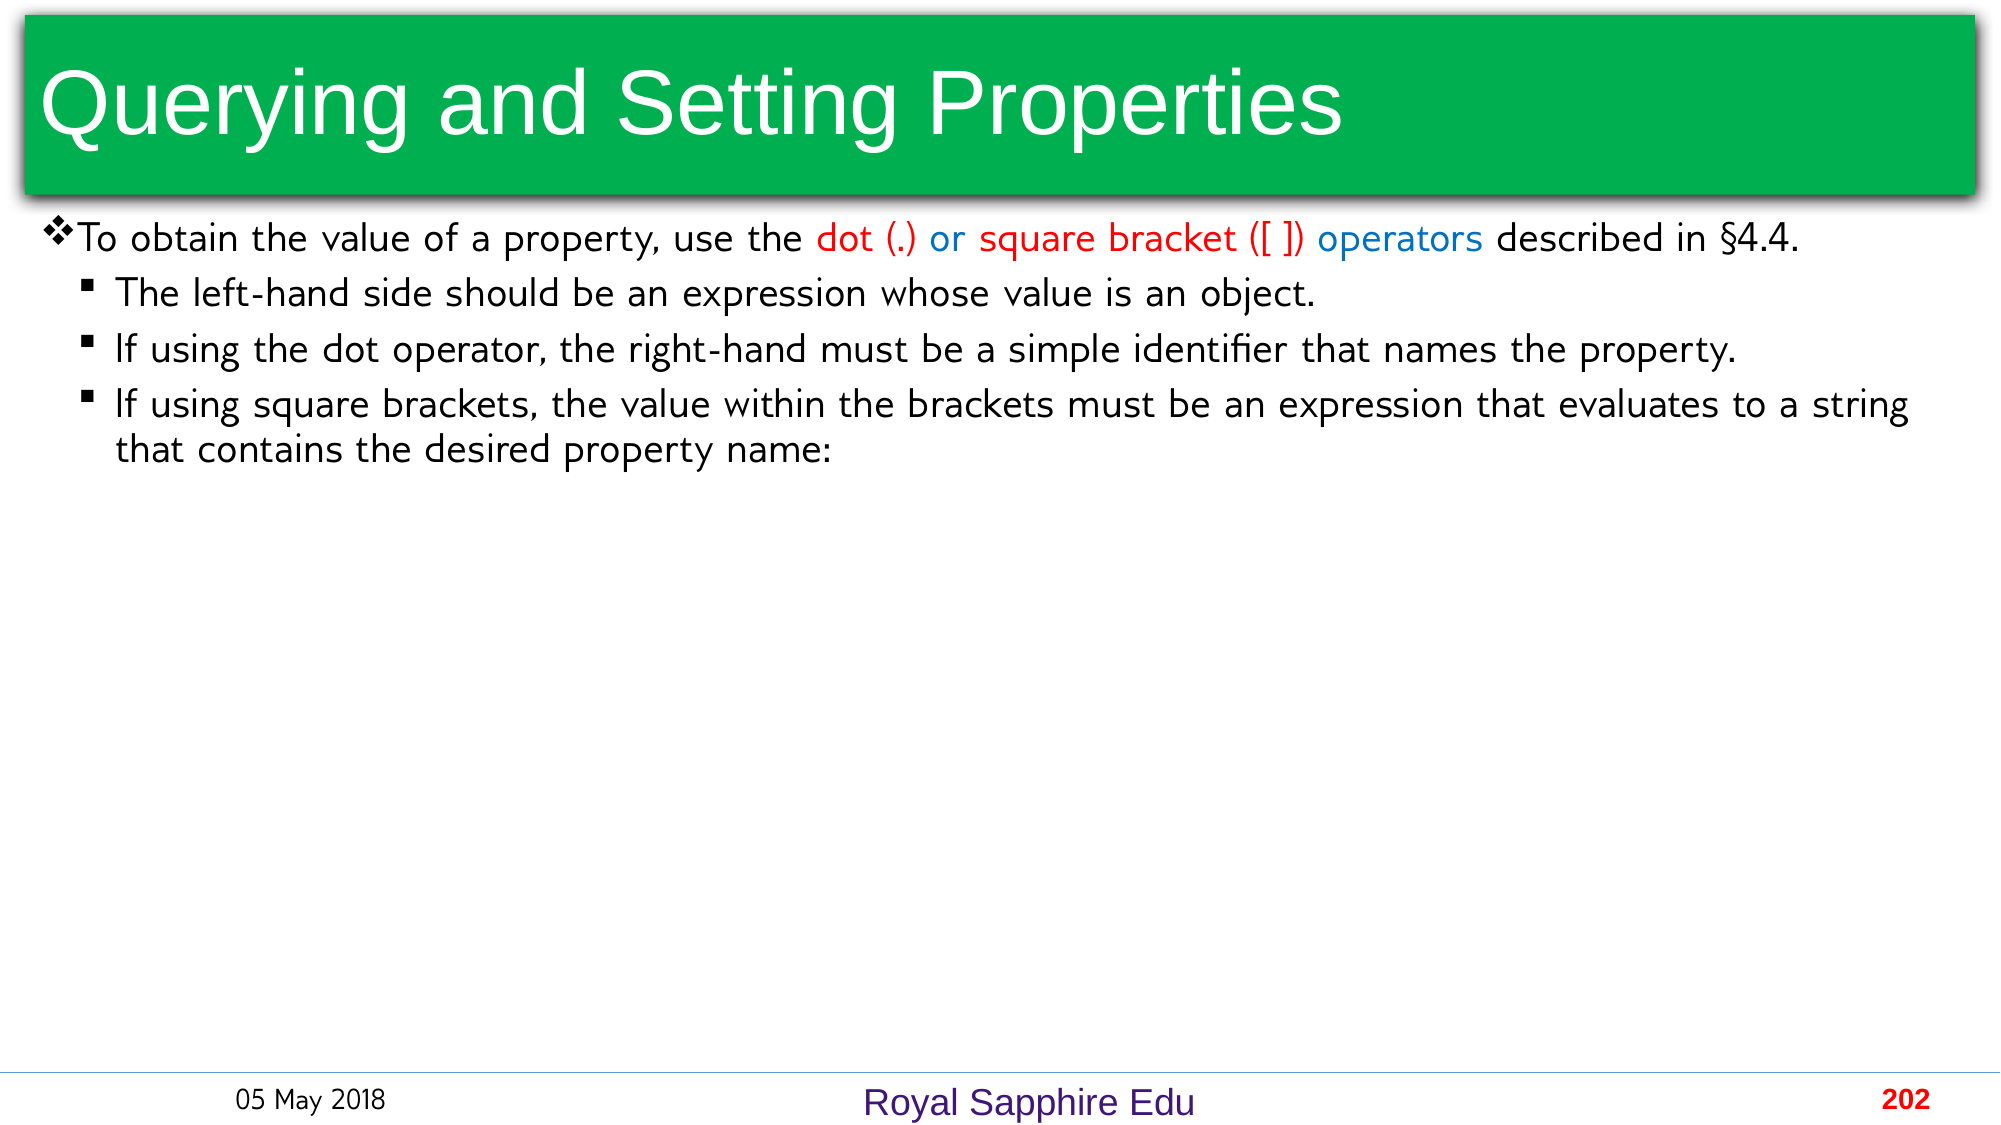

# Querying and Setting Properties
To obtain the value of a property, use the dot (.) or square bracket ([ ]) operators described in §4.4.
The left-hand side should be an expression whose value is an object.
If using the dot operator, the right-hand must be a simple identifier that names the property.
If using square brackets, the value within the brackets must be an expression that evaluates to a string that contains the desired property name:
05 May 2018
202